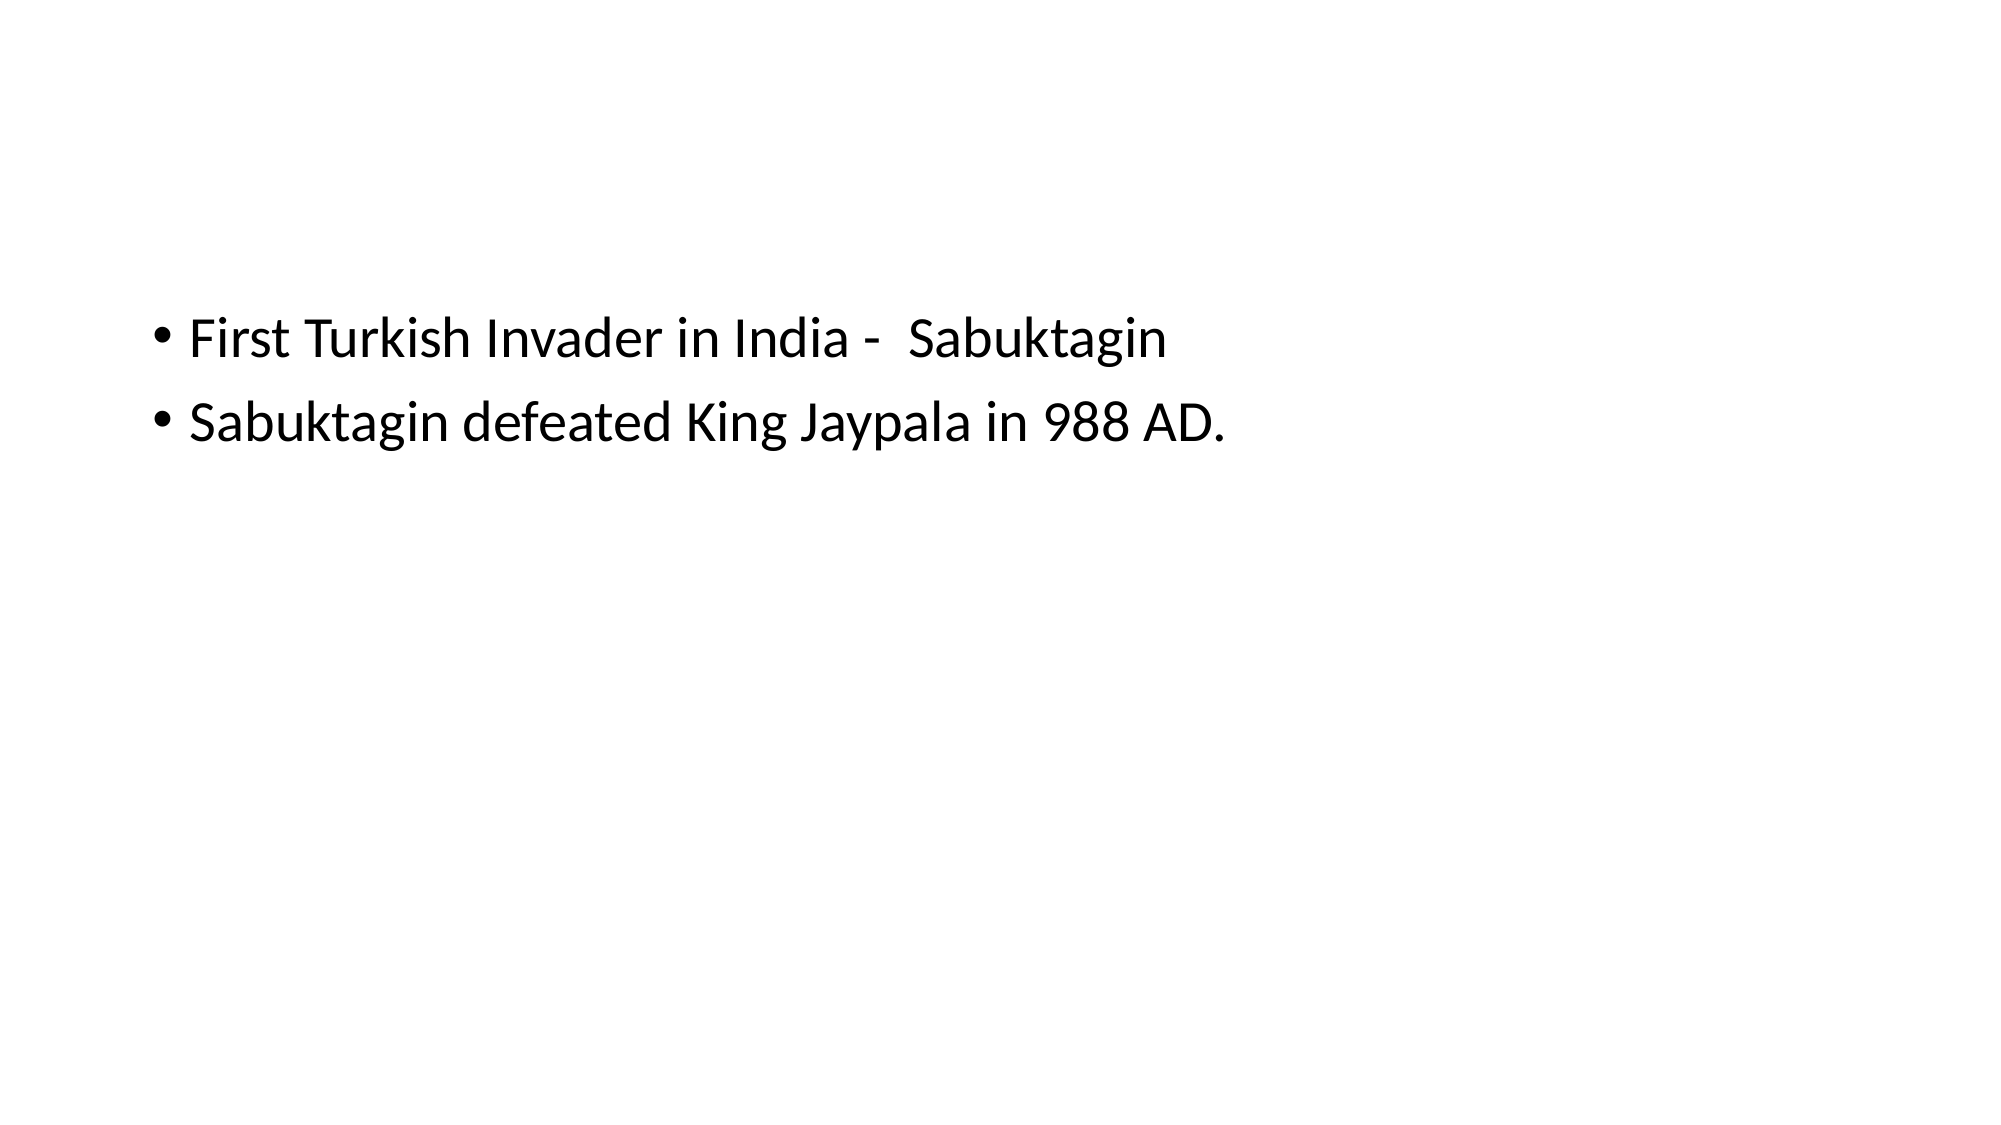

First Turkish Invader in India -  Sabuktagin
Sabuktagin defeated King Jaypala in 988 AD.